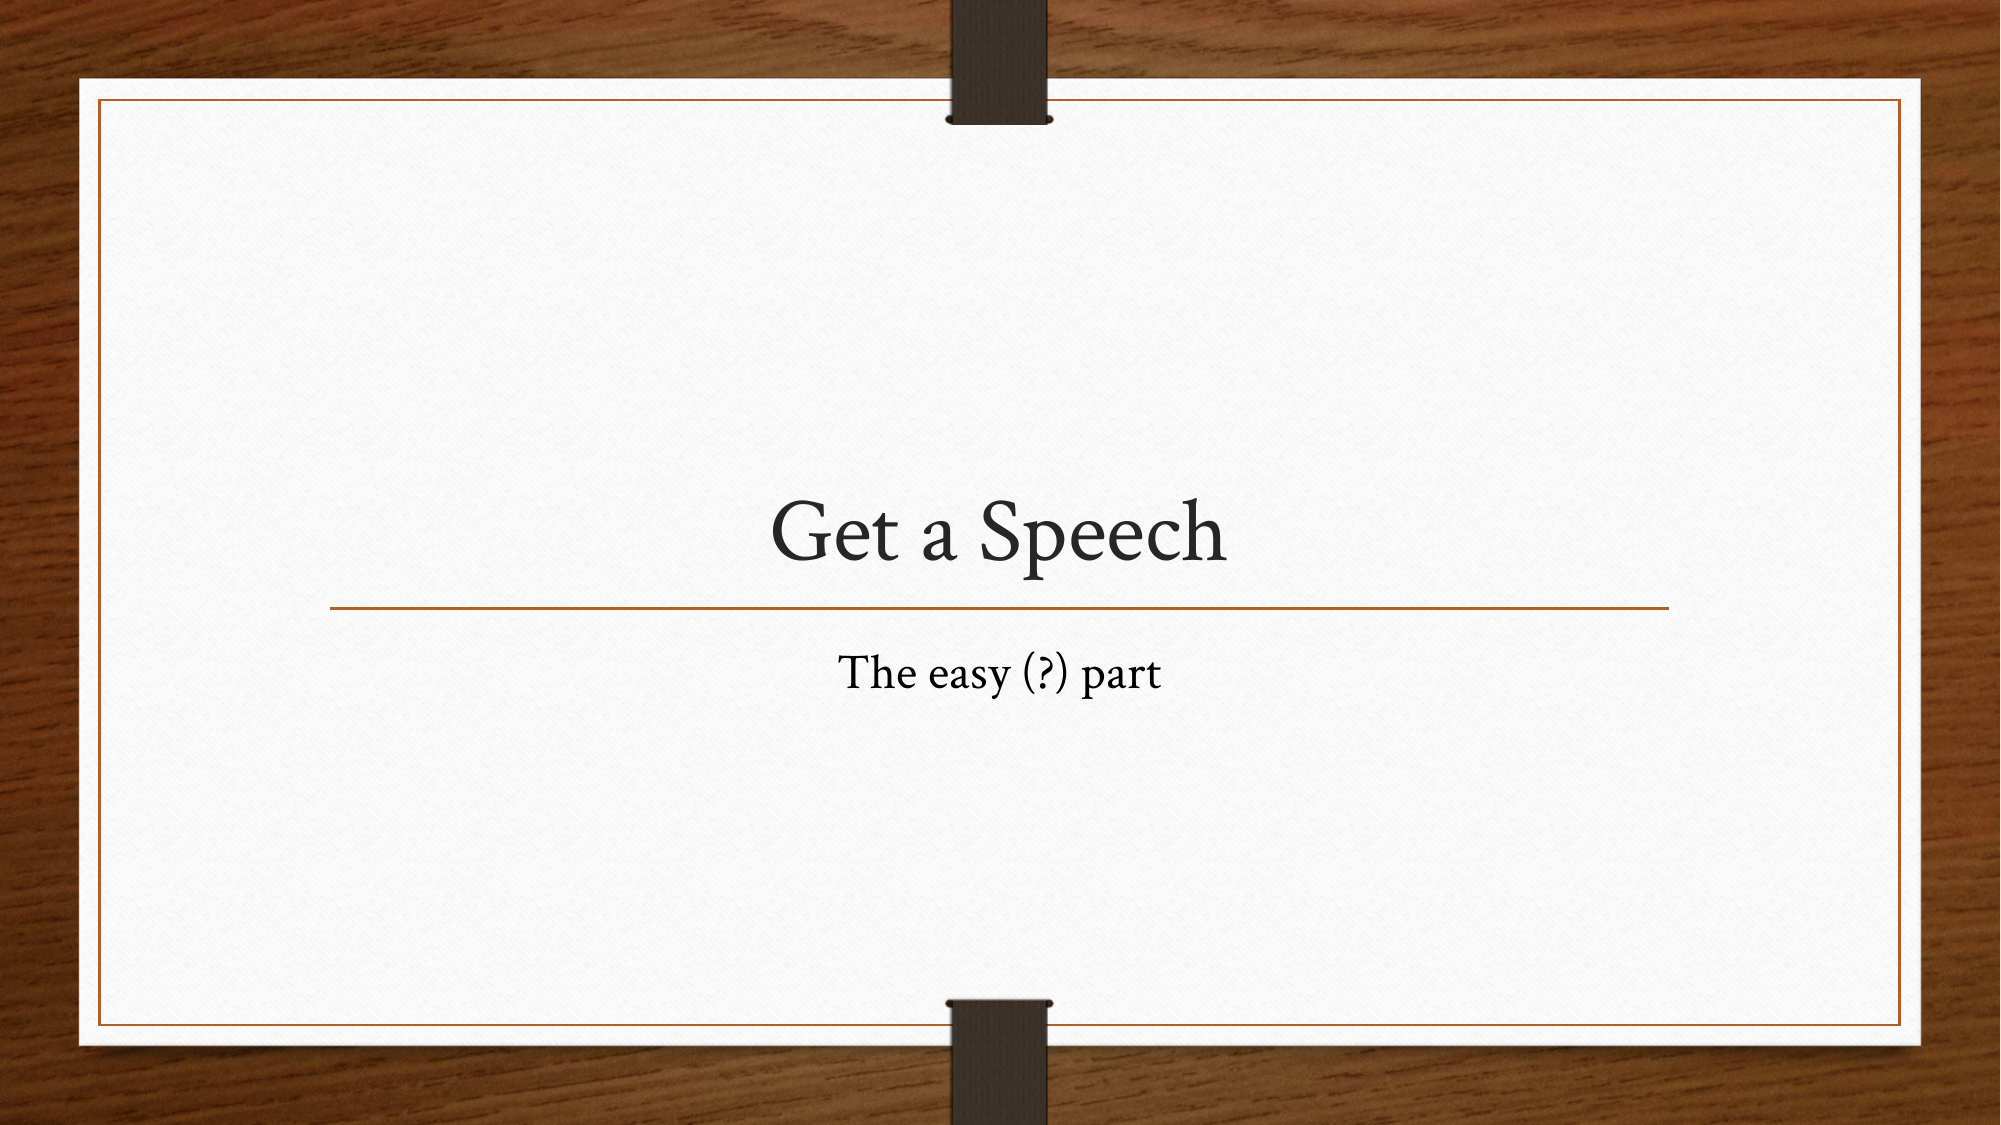

# Get a Speech
The easy (?) part